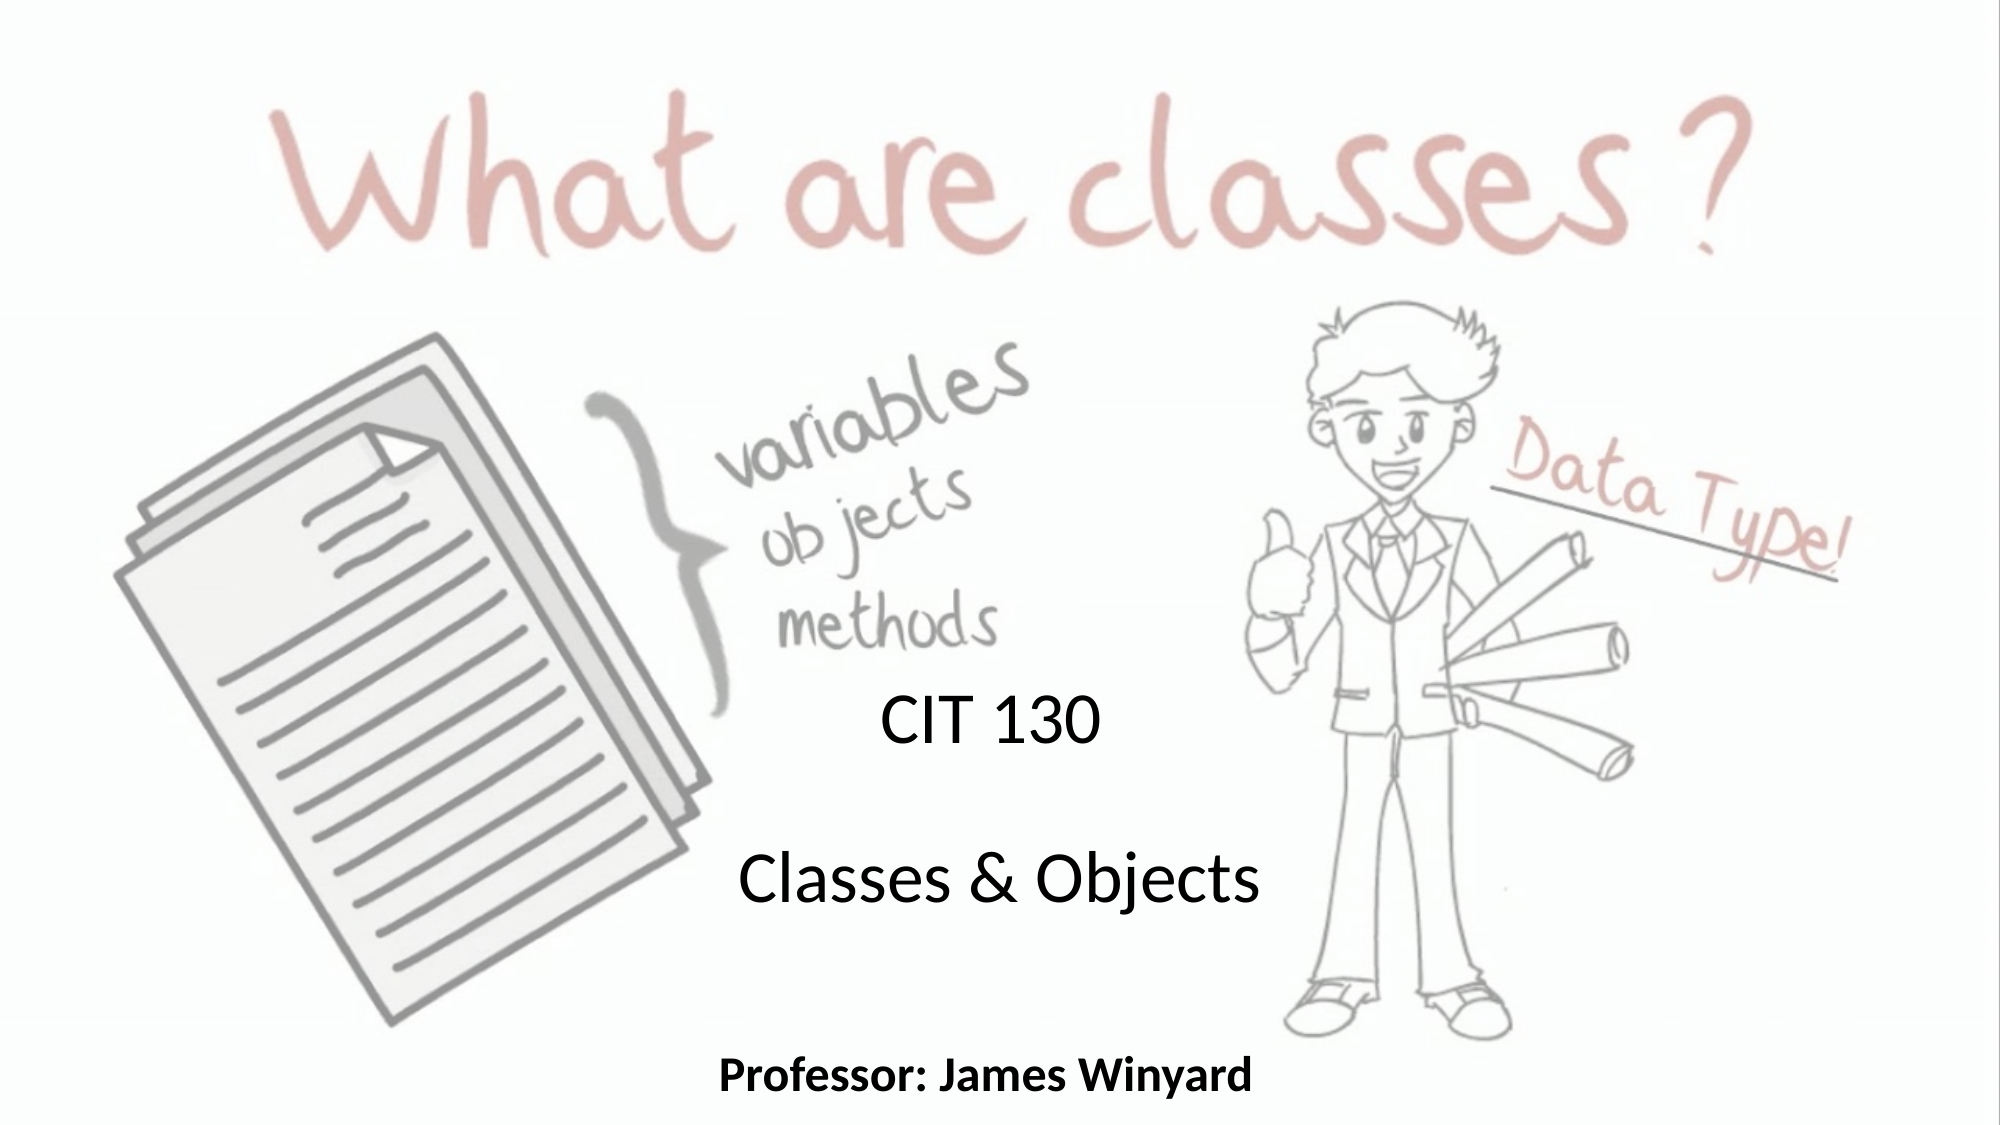

# CIT 130 Classes & Objects
Professor: James Winyard